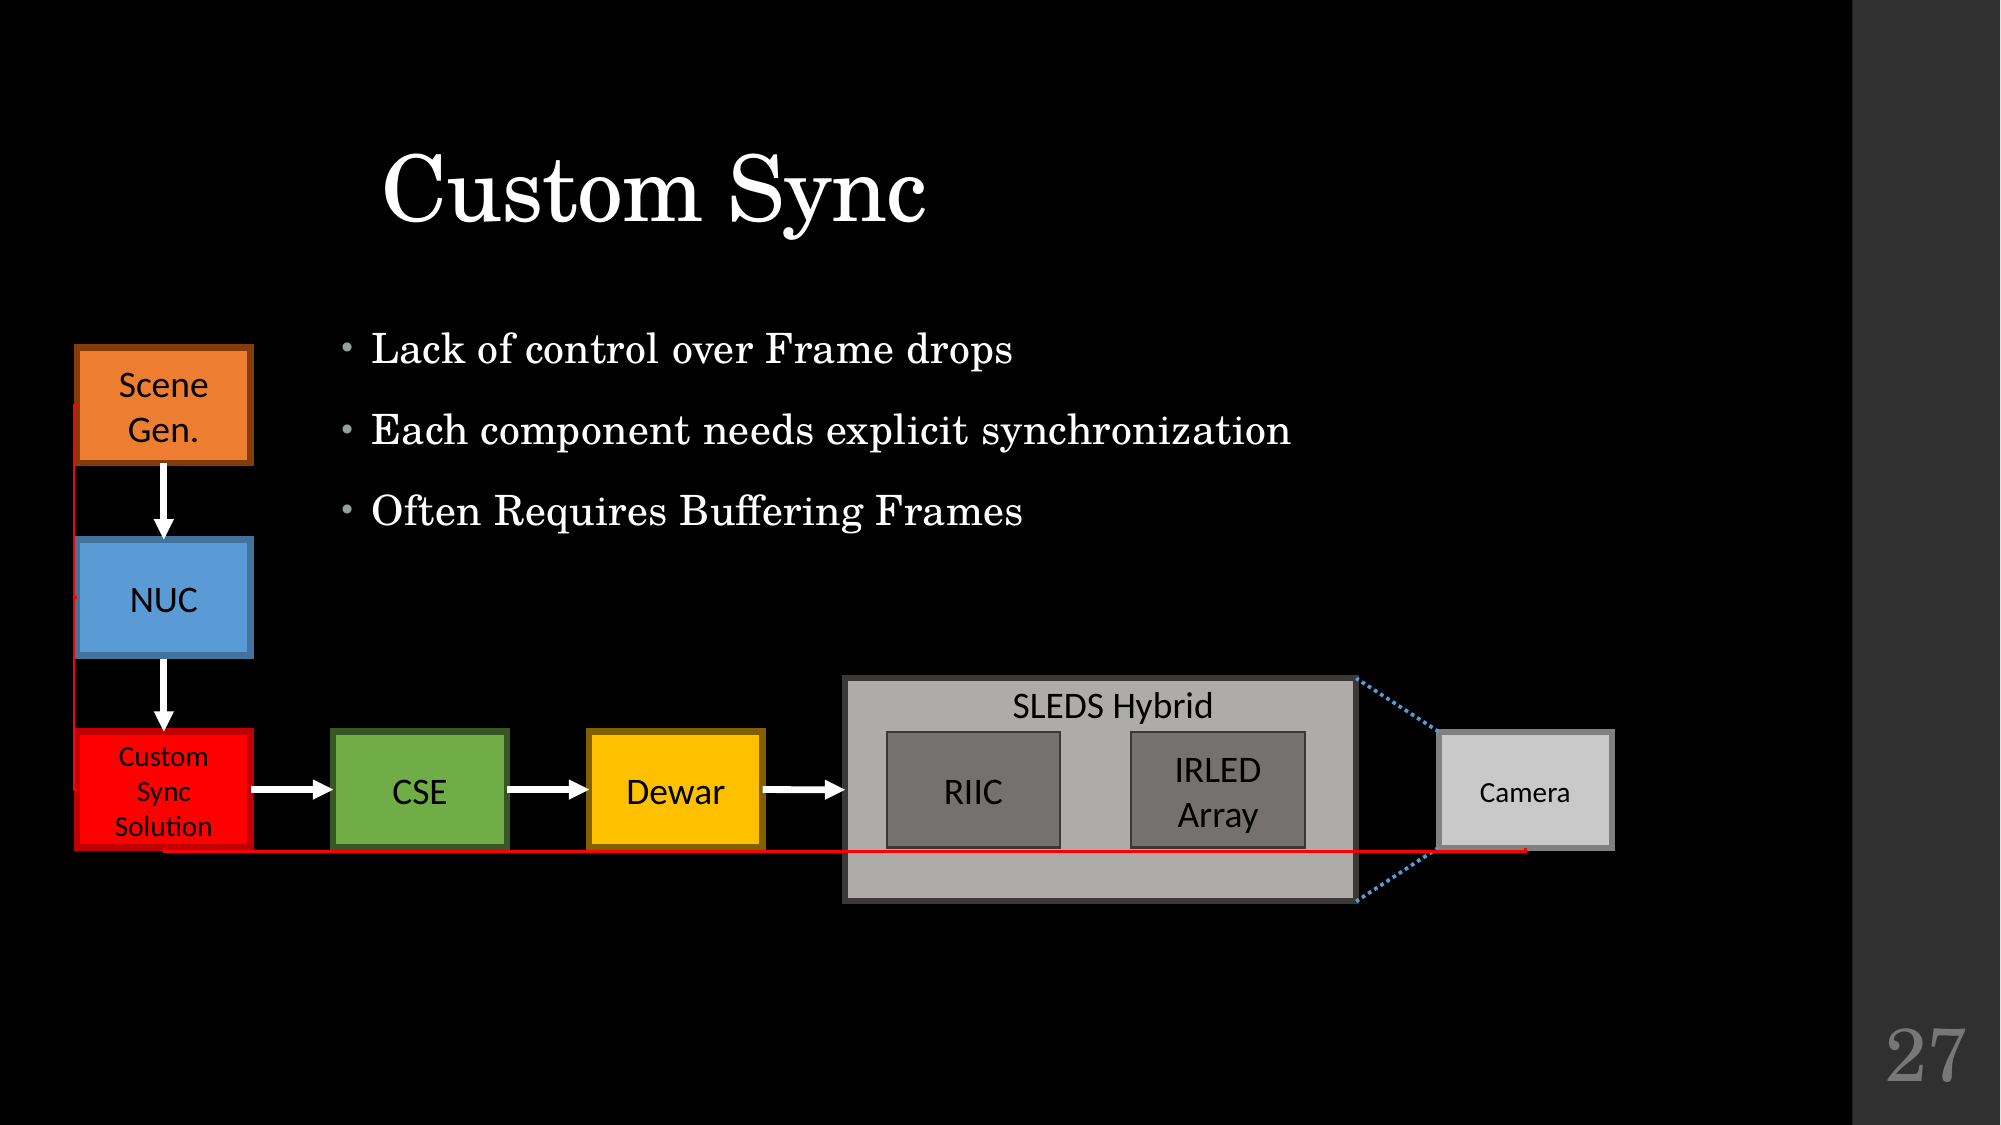

# Custom Sync
Lack of control over Frame drops
Each component needs explicit synchronization
Often Requires Buffering Frames
Scene Gen.
NUC
SLEDS Hybrid

Custom Sync Solution
CSE
Dewar
RIIC
IRLED Array
Camera
27